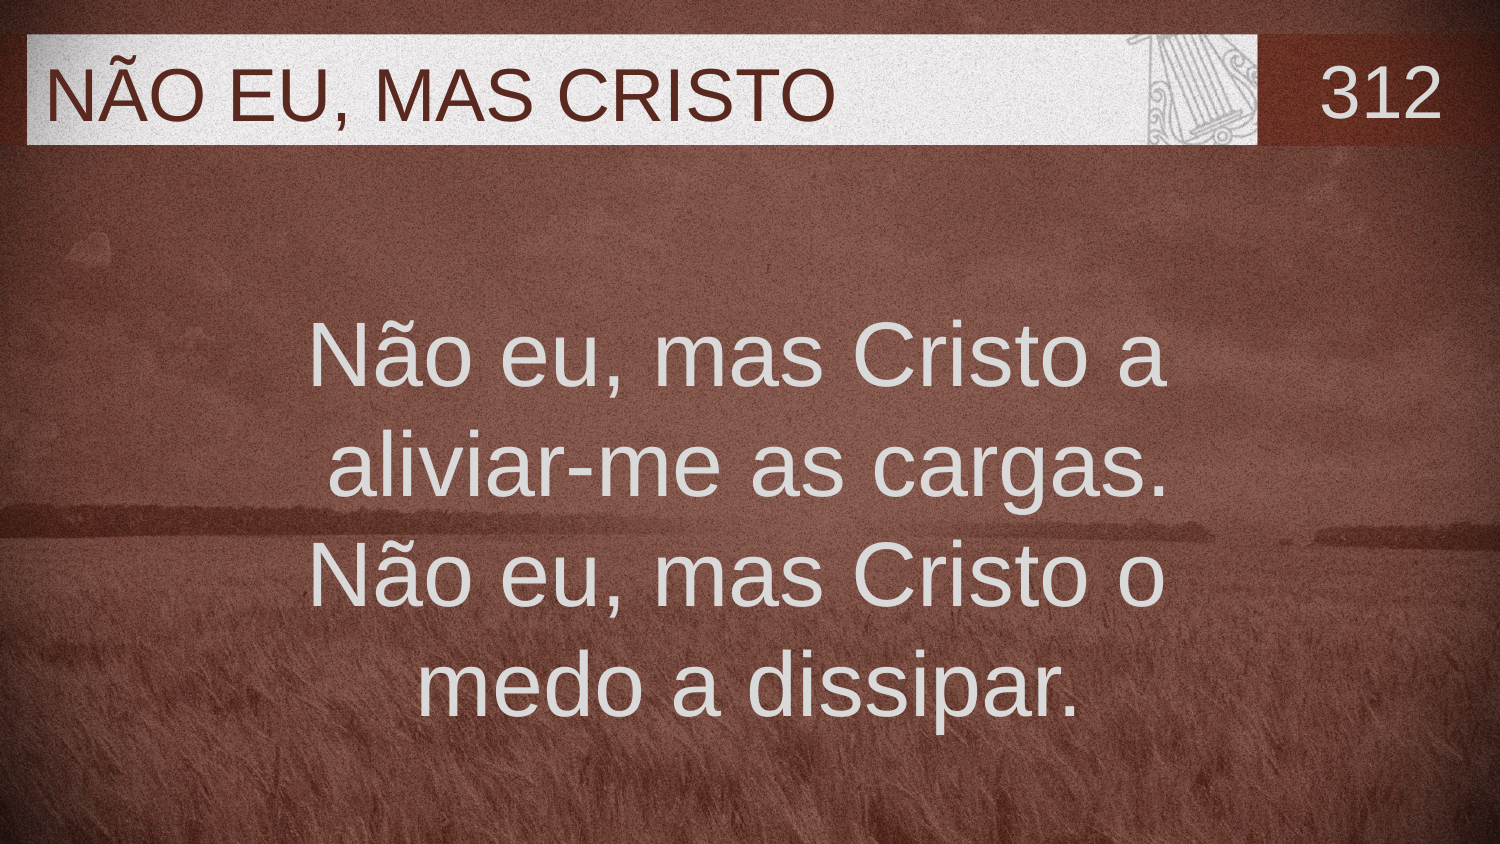

# NÃO EU, MAS CRISTO
312
Não eu, mas Cristo a
aliviar-me as cargas.
Não eu, mas Cristo o
medo a dissipar.